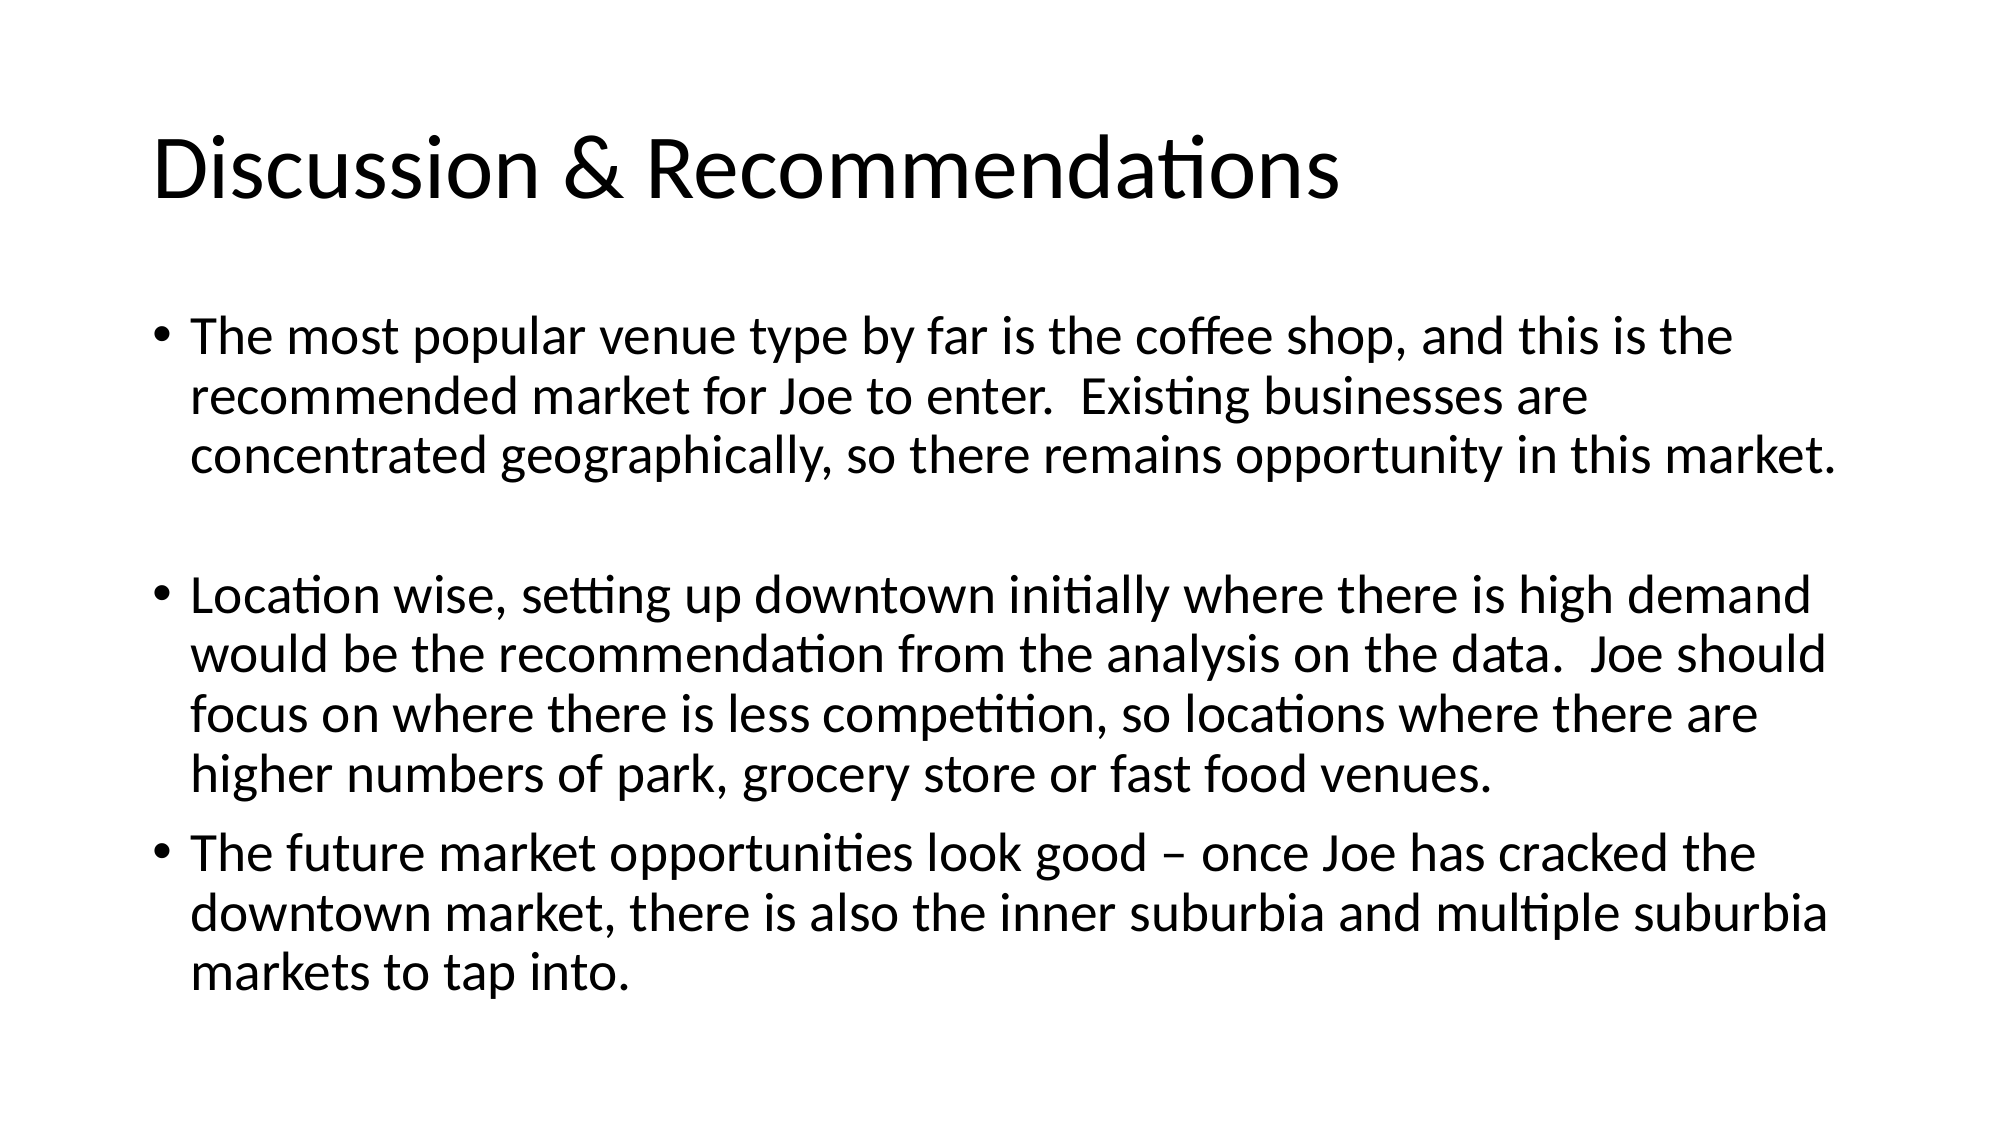

# Discussion & Recommendations
The most popular venue type by far is the coffee shop, and this is the recommended market for Joe to enter.  Existing businesses are concentrated geographically, so there remains opportunity in this market.
Location wise, setting up downtown initially where there is high demand would be the recommendation from the analysis on the data.  Joe should focus on where there is less competition, so locations where there are higher numbers of park, grocery store or fast food venues.
The future market opportunities look good – once Joe has cracked the downtown market, there is also the inner suburbia and multiple suburbia markets to tap into.